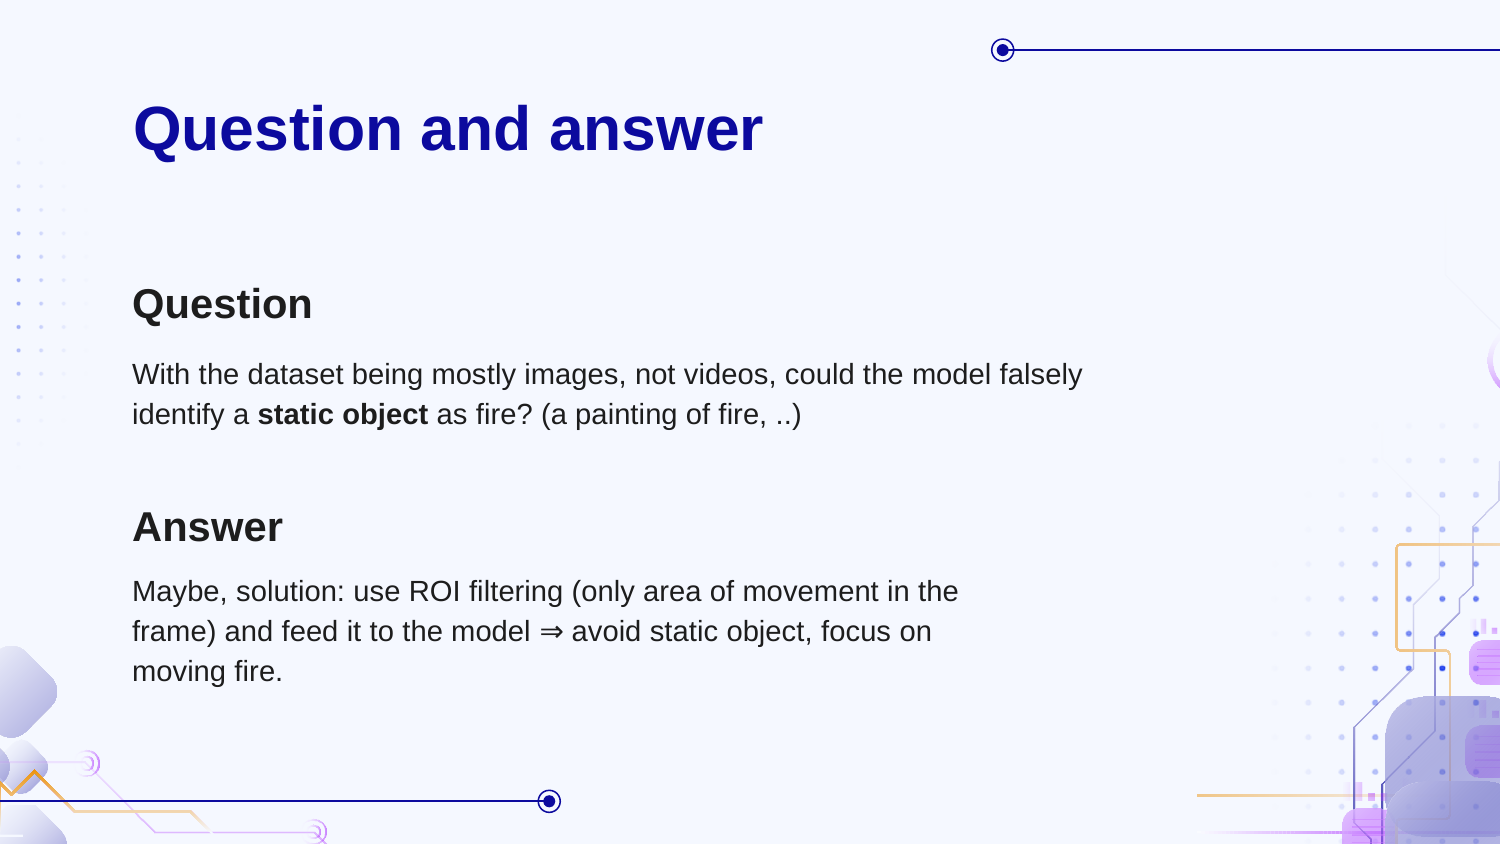

# Question and answer
Question
With the dataset being mostly images, not videos, could the model falsely identify a static object as fire? (a painting of fire, ..)
Answer
Maybe, solution: use ROI filtering (only area of movement in the frame) and feed it to the model ⇒ avoid static object, focus on moving fire.